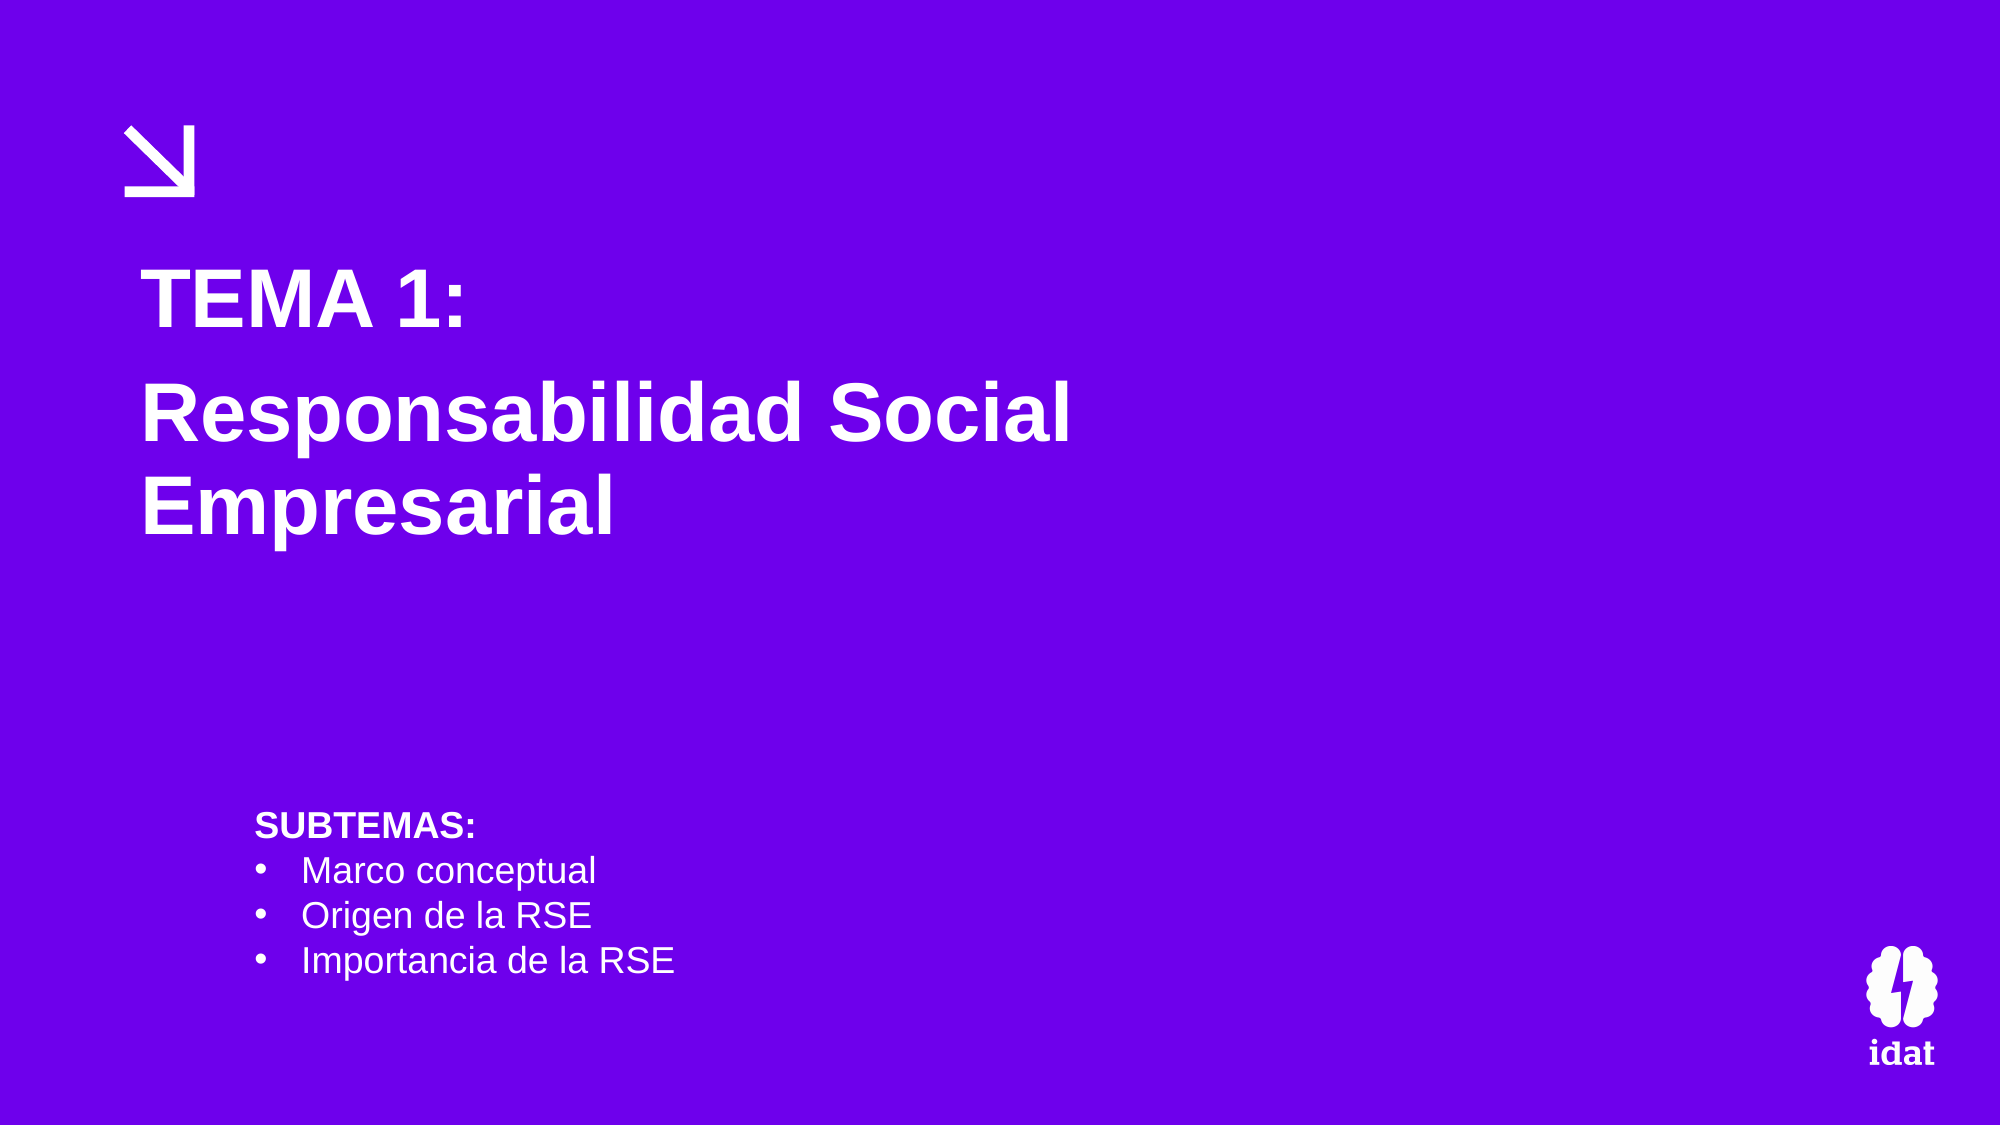

TEMA 1:
Responsabilidad Social Empresarial

SUBTEMAS:
Marco conceptual
Origen de la RSE
Importancia de la RSE